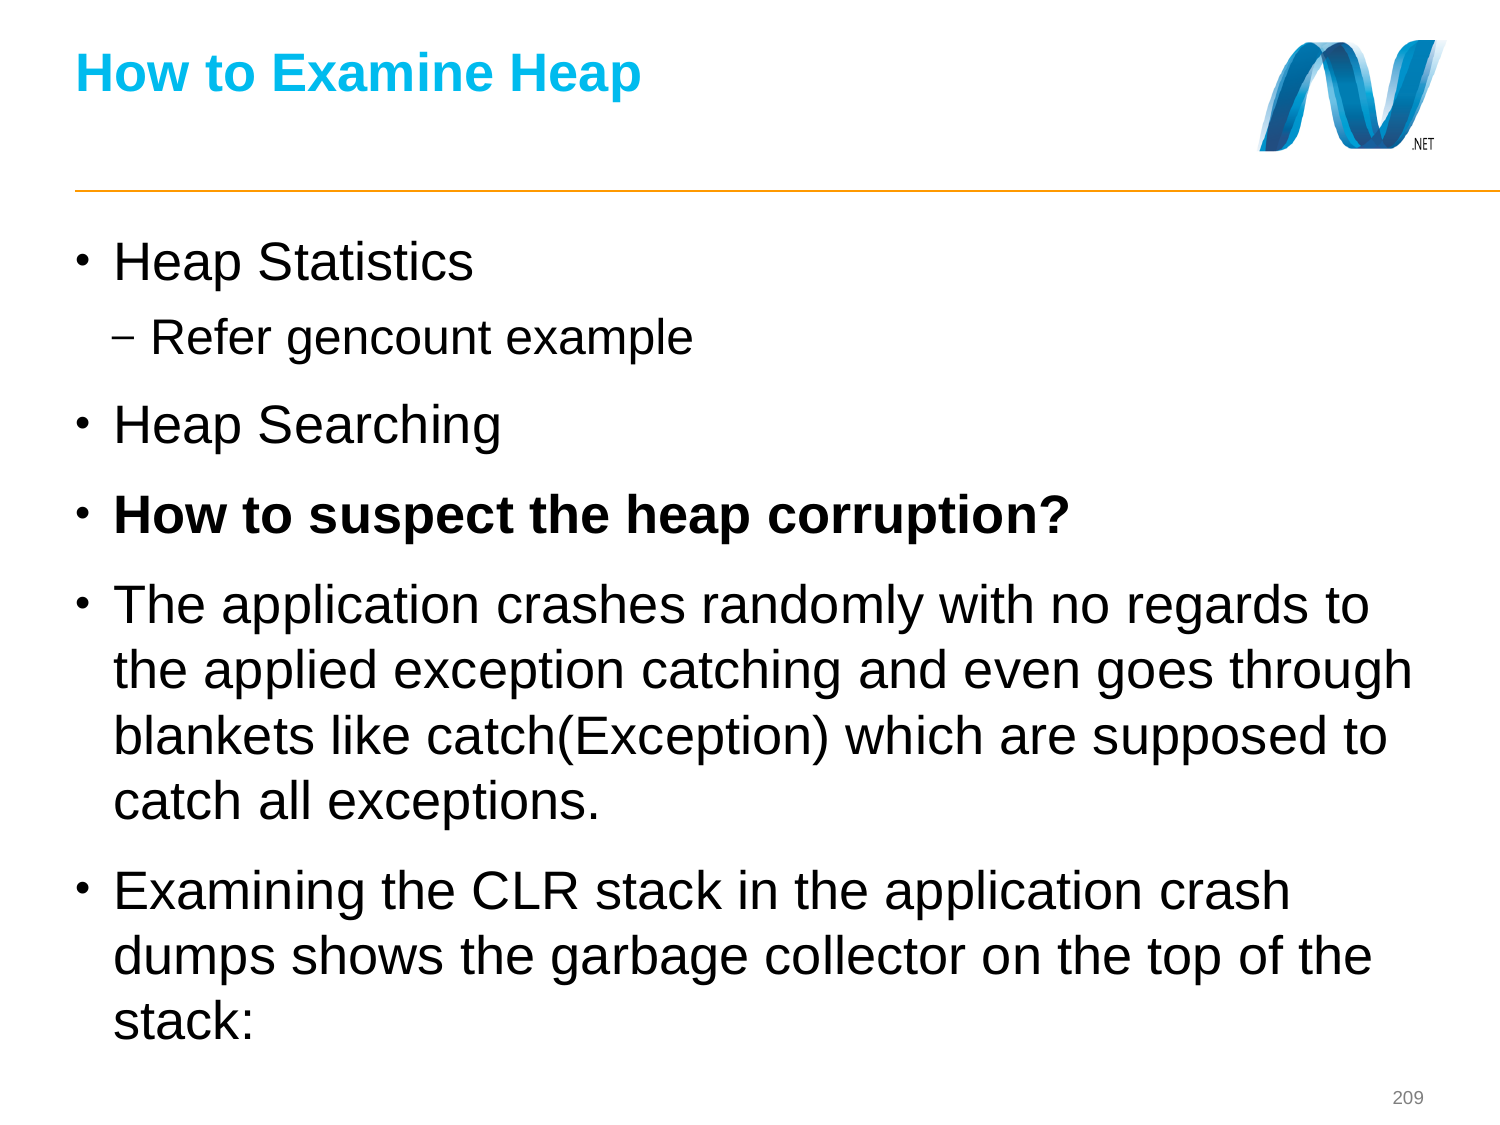

# How to Examine Heap
Heap Statistics
Refer gencount example
Heap Searching
How to suspect the heap corruption?
The application crashes randomly with no regards to the applied exception catching and even goes through blankets like catch(Exception) which are supposed to catch all exceptions.
Examining the CLR stack in the application crash dumps shows the garbage collector on the top of the stack: